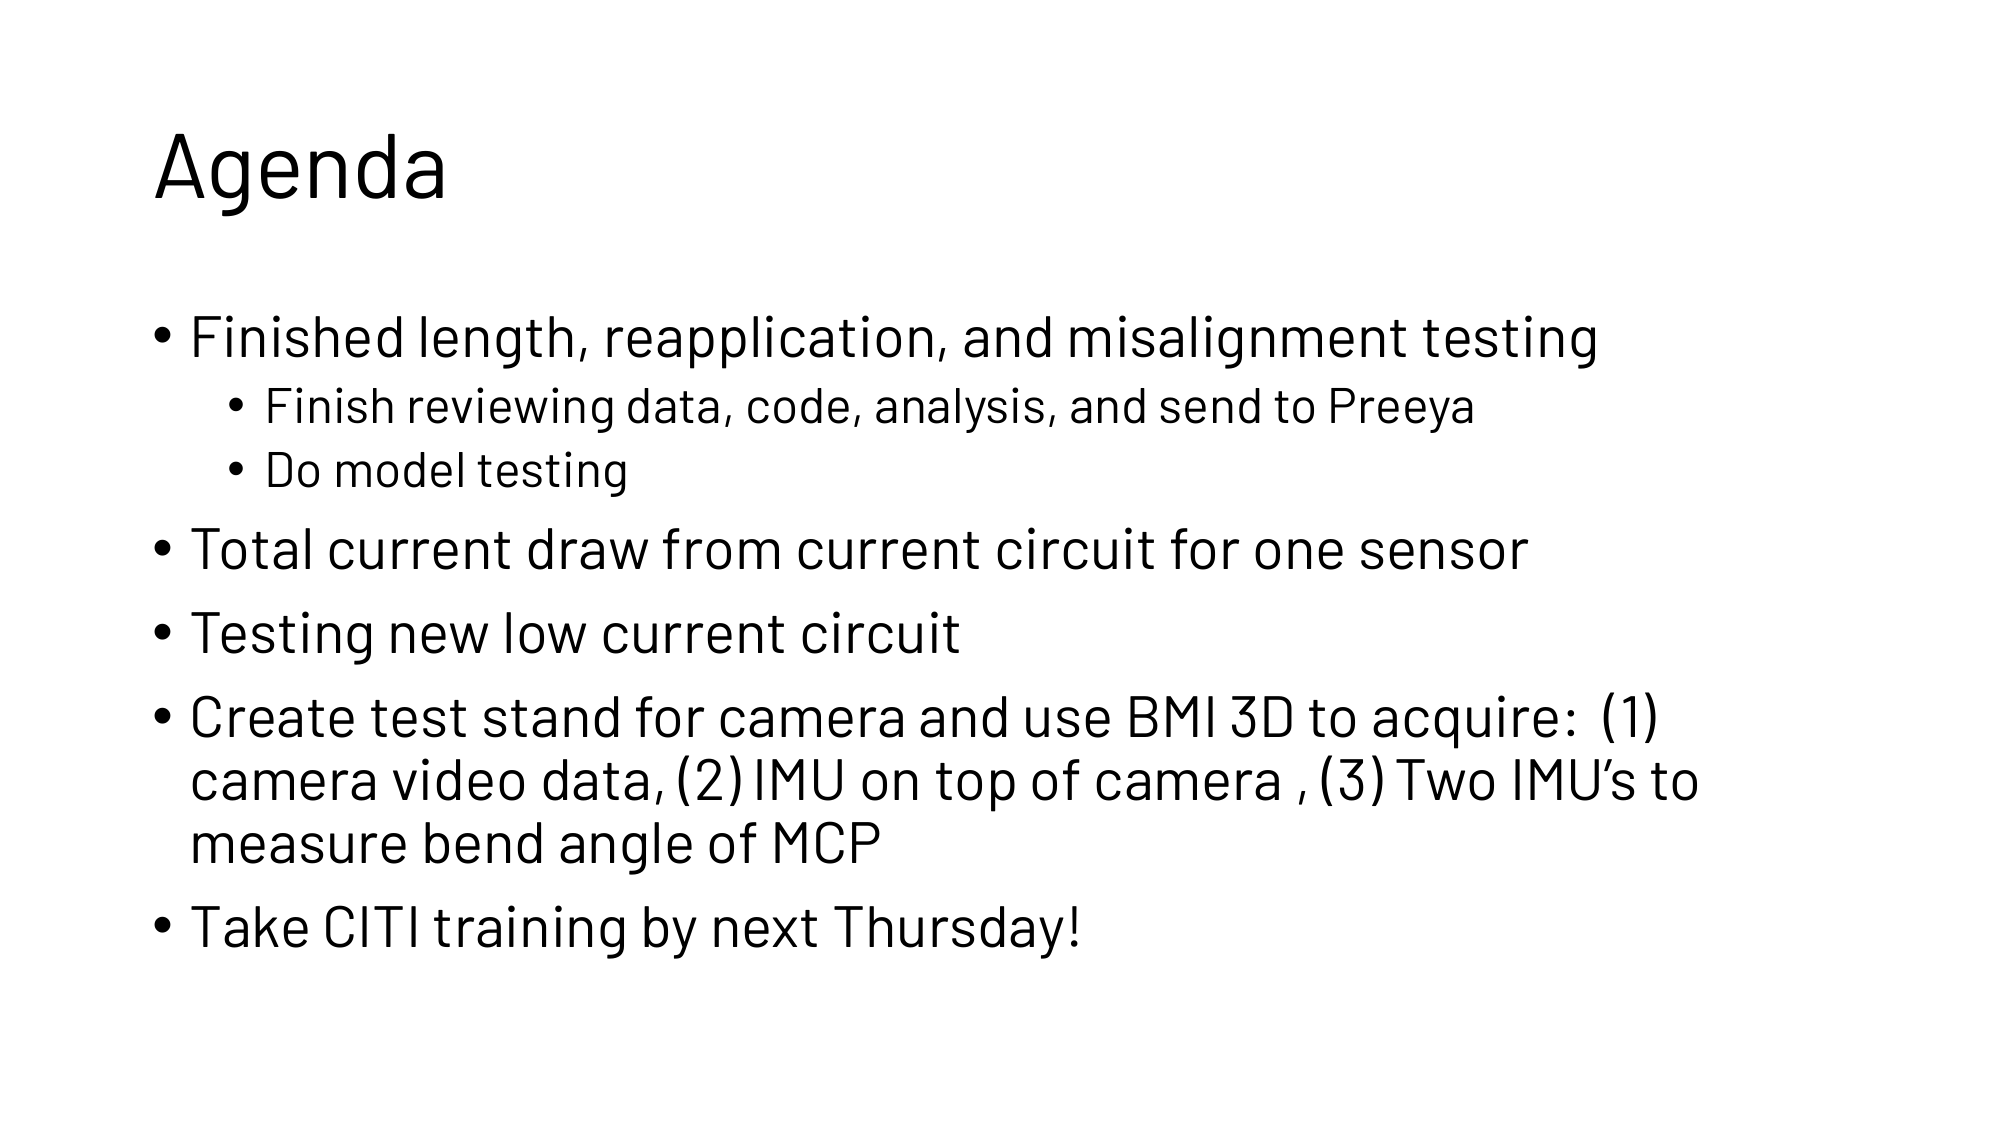

# Agenda
Finished length, reapplication, and misalignment testing
Finish reviewing data, code, analysis, and send to Preeya
Do model testing
Total current draw from current circuit for one sensor
Testing new low current circuit
Create test stand for camera and use BMI 3D to acquire:  (1) camera video data, (2) IMU on top of camera , (3) Two IMU’s to measure bend angle of MCP
Take CITI training by next Thursday!